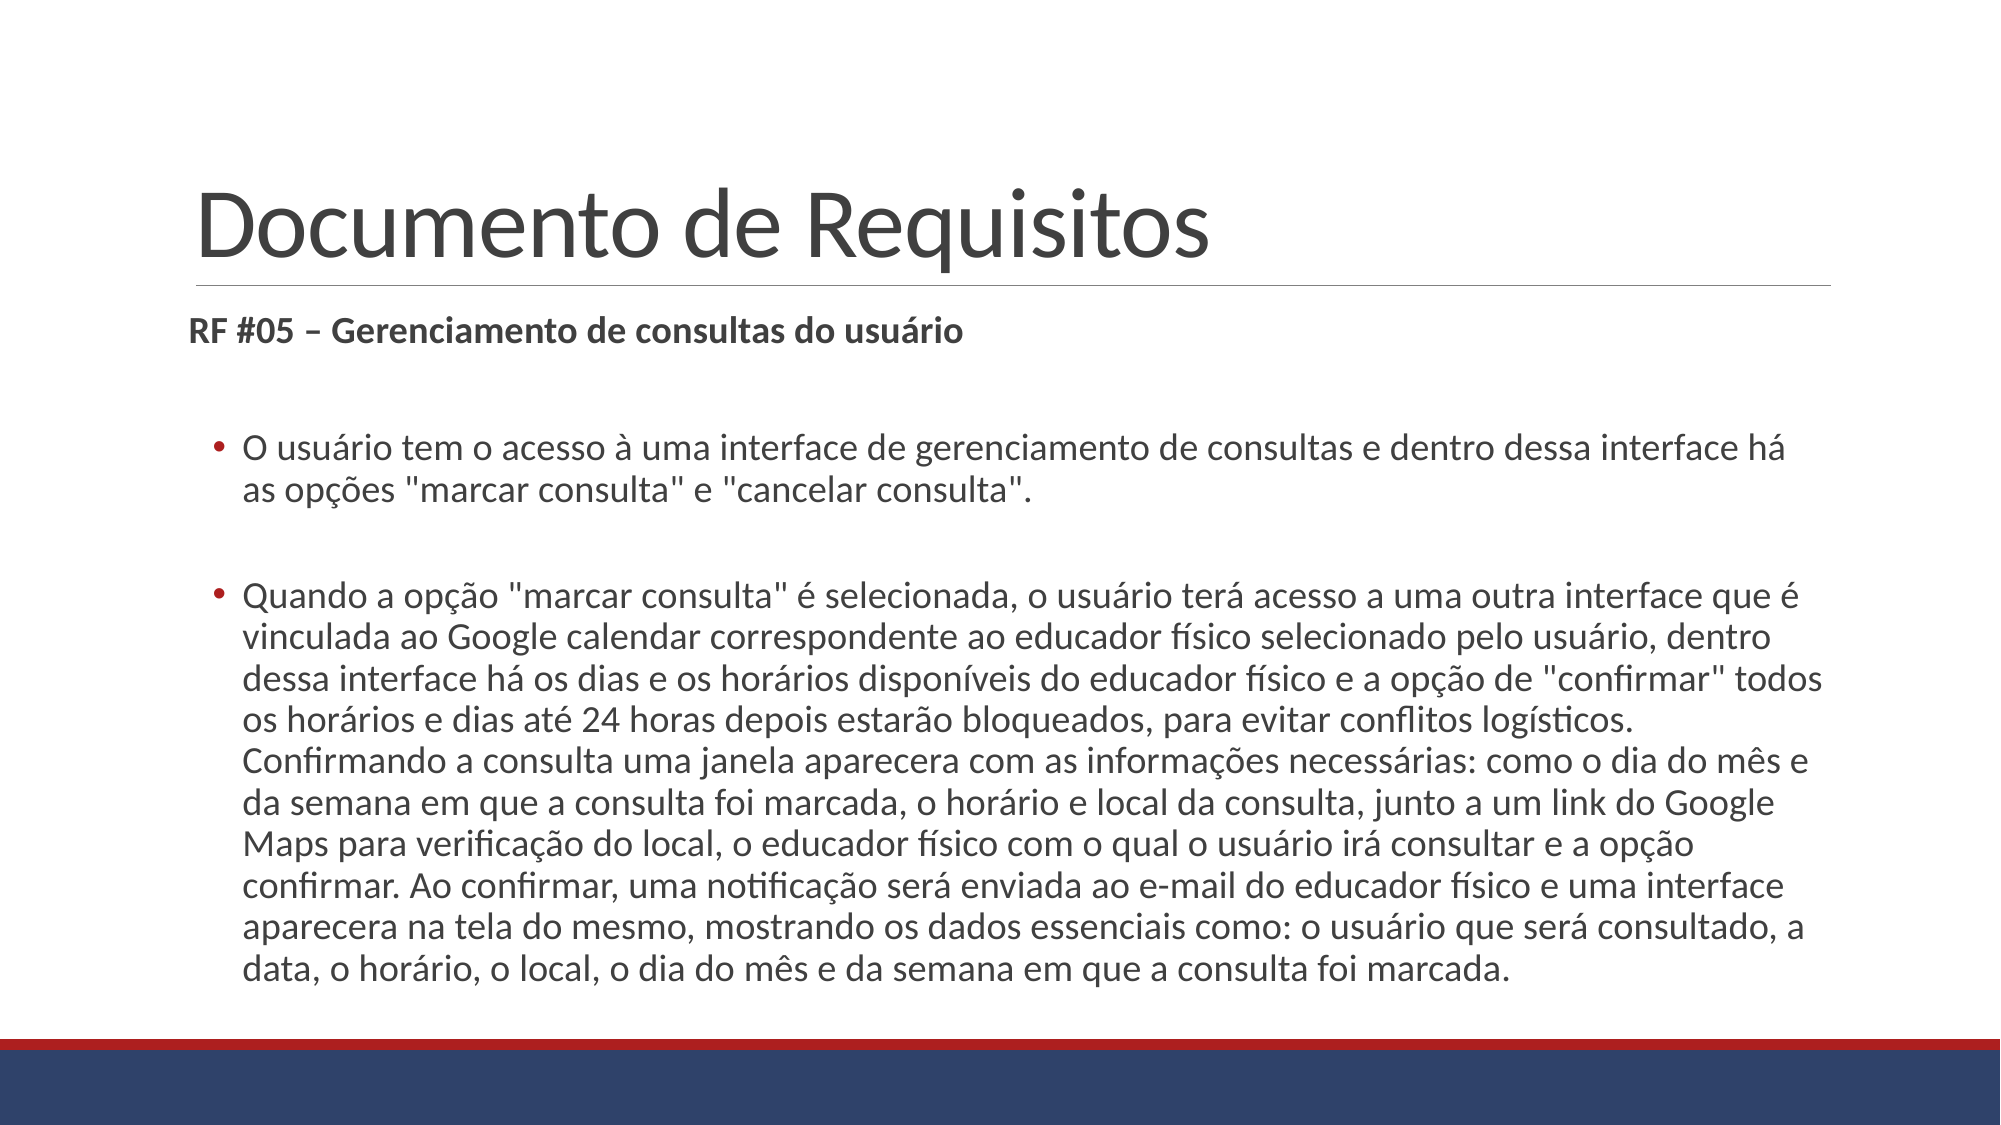

# Documento de Requisitos
 RF #05 – Gerenciamento de consultas do usuário

O usuário tem o acesso à uma interface de gerenciamento de consultas e dentro dessa interface há as opções "marcar consulta" e "cancelar consulta".

Quando a opção "marcar consulta" é selecionada, o usuário terá acesso a uma outra interface que é vinculada ao Google calendar correspondente ao educador físico selecionado pelo usuário, dentro dessa interface há os dias e os horários disponíveis do educador físico e a opção de "confirmar" todos os horários e dias até 24 horas depois estarão bloqueados, para evitar conflitos logísticos. Confirmando a consulta uma janela aparecera com as informações necessárias: como o dia do mês e da semana em que a consulta foi marcada, o horário e local da consulta, junto a um link do Google Maps para verificação do local, o educador físico com o qual o usuário irá consultar e a opção confirmar. Ao confirmar, uma notificação será enviada ao e-mail do educador físico e uma interface aparecera na tela do mesmo, mostrando os dados essenciais como: o usuário que será consultado, a data, o horário, o local, o dia do mês e da semana em que a consulta foi marcada.